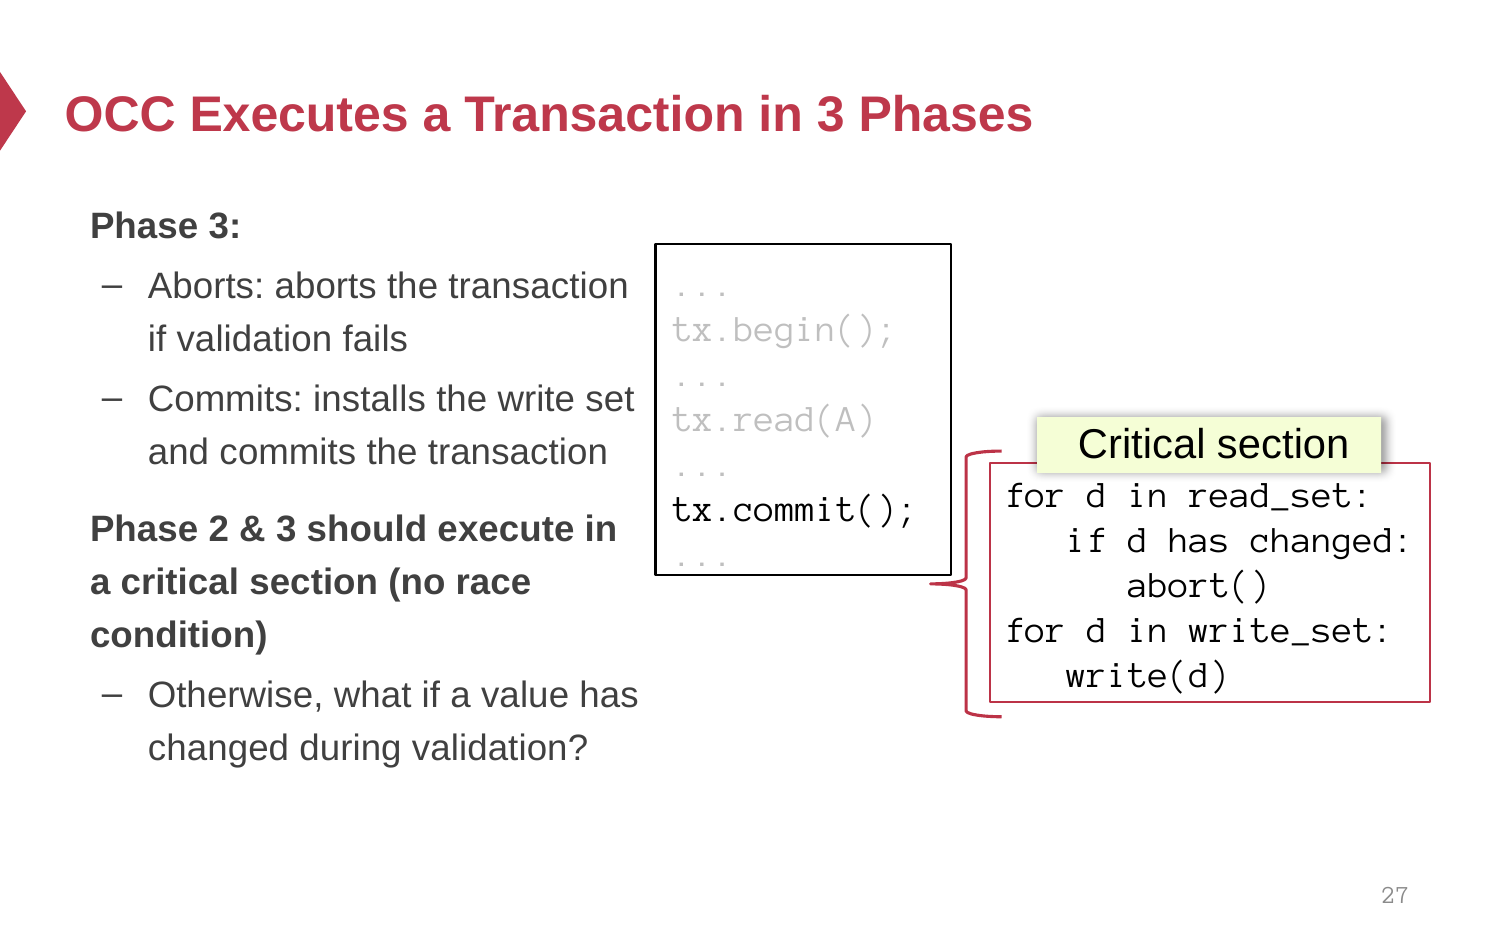

# OCC Executes a Transaction in 3 Phases
Phase 3:
Aborts: aborts the transaction if validation fails
Commits: installs the write set and commits the transaction
Phase 2 & 3 should execute in a critical section (no race condition)
Otherwise, what if a value has changed during validation?

...
tx.begin();
...
tx.read(A)
...
tx.commit();
...
Critical section

for d in read_set:
   if d has changed:
      abort()
for d in write_set:
   write(d)
27